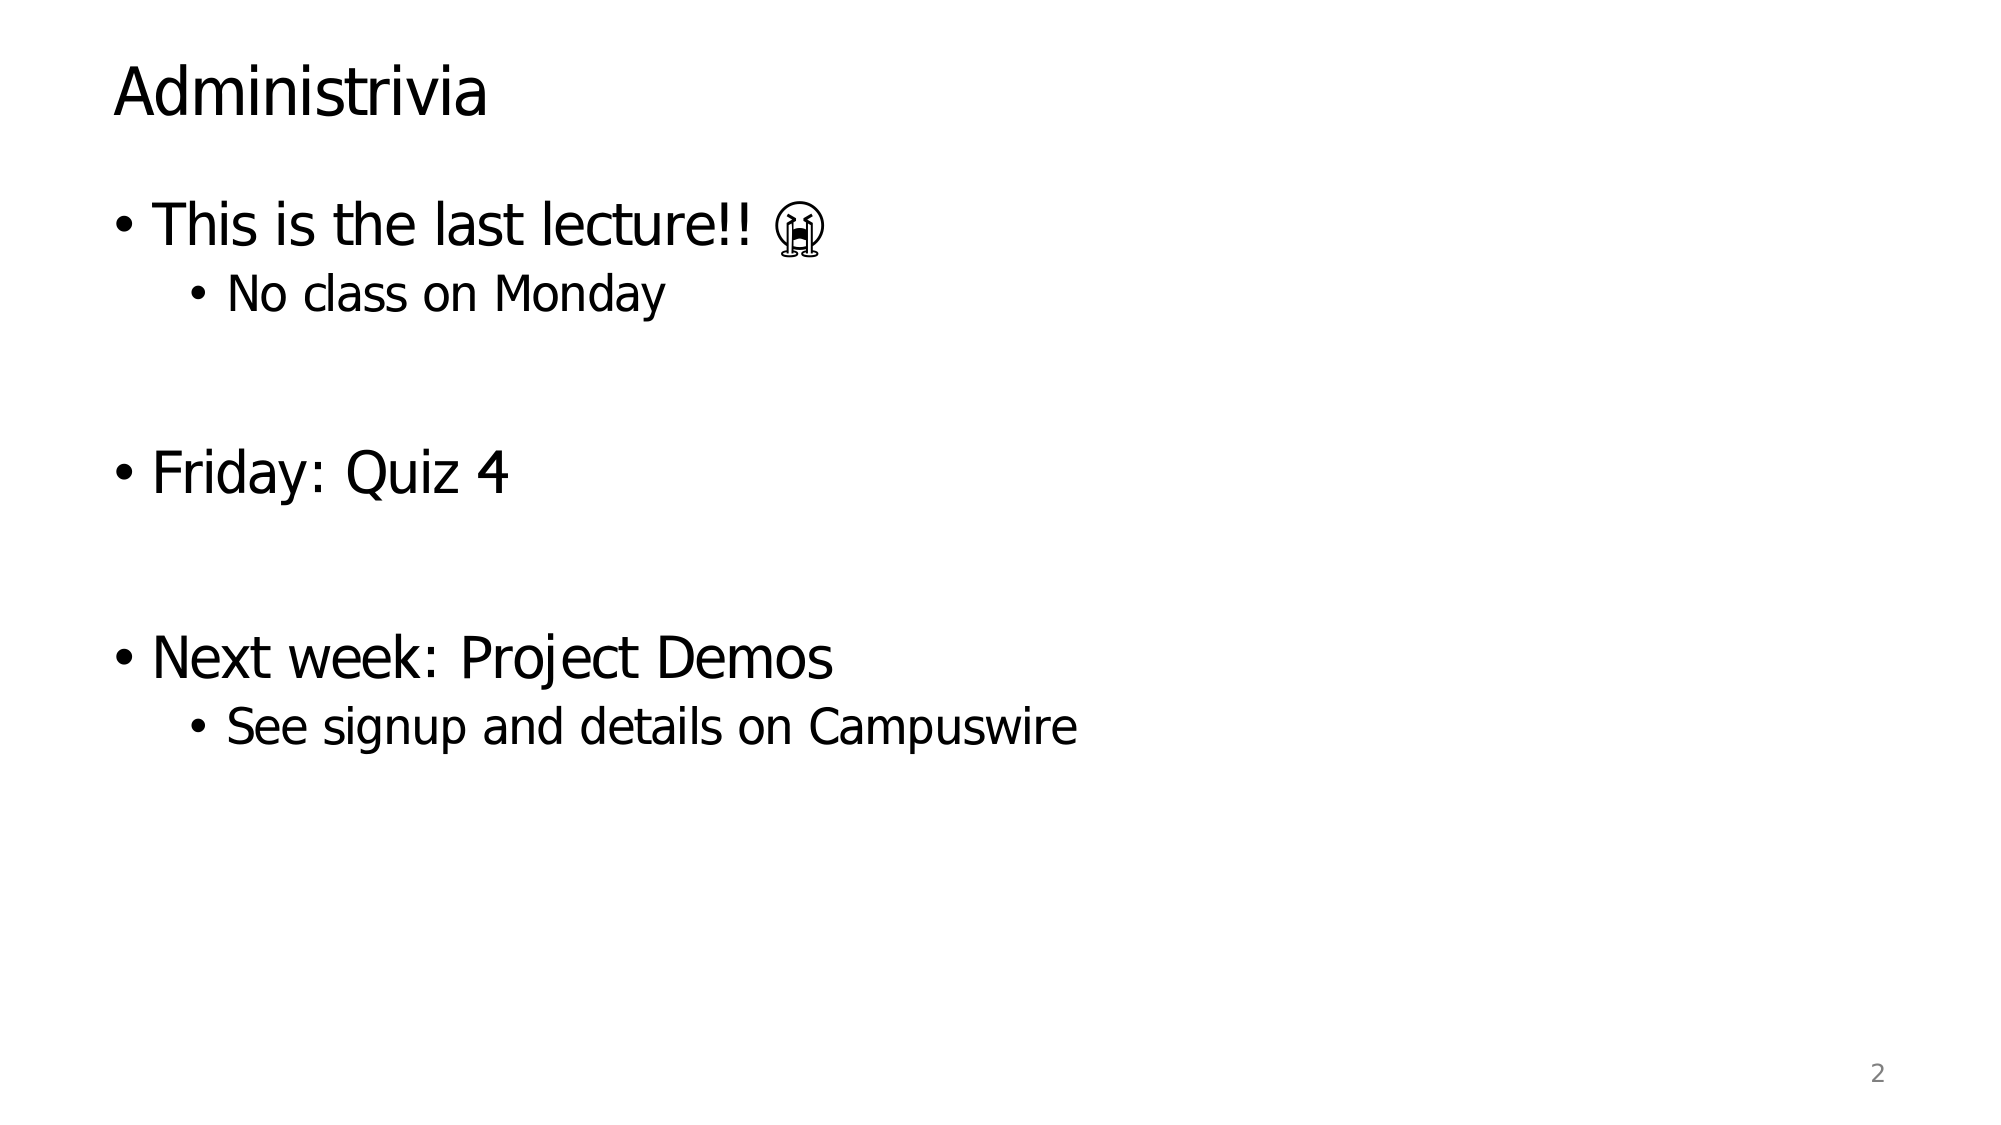

# Administrivia
This is the last lecture!! 😭
No class on Monday

Friday: Quiz 4

Next week: Project Demos
See signup and details on Campuswire
2